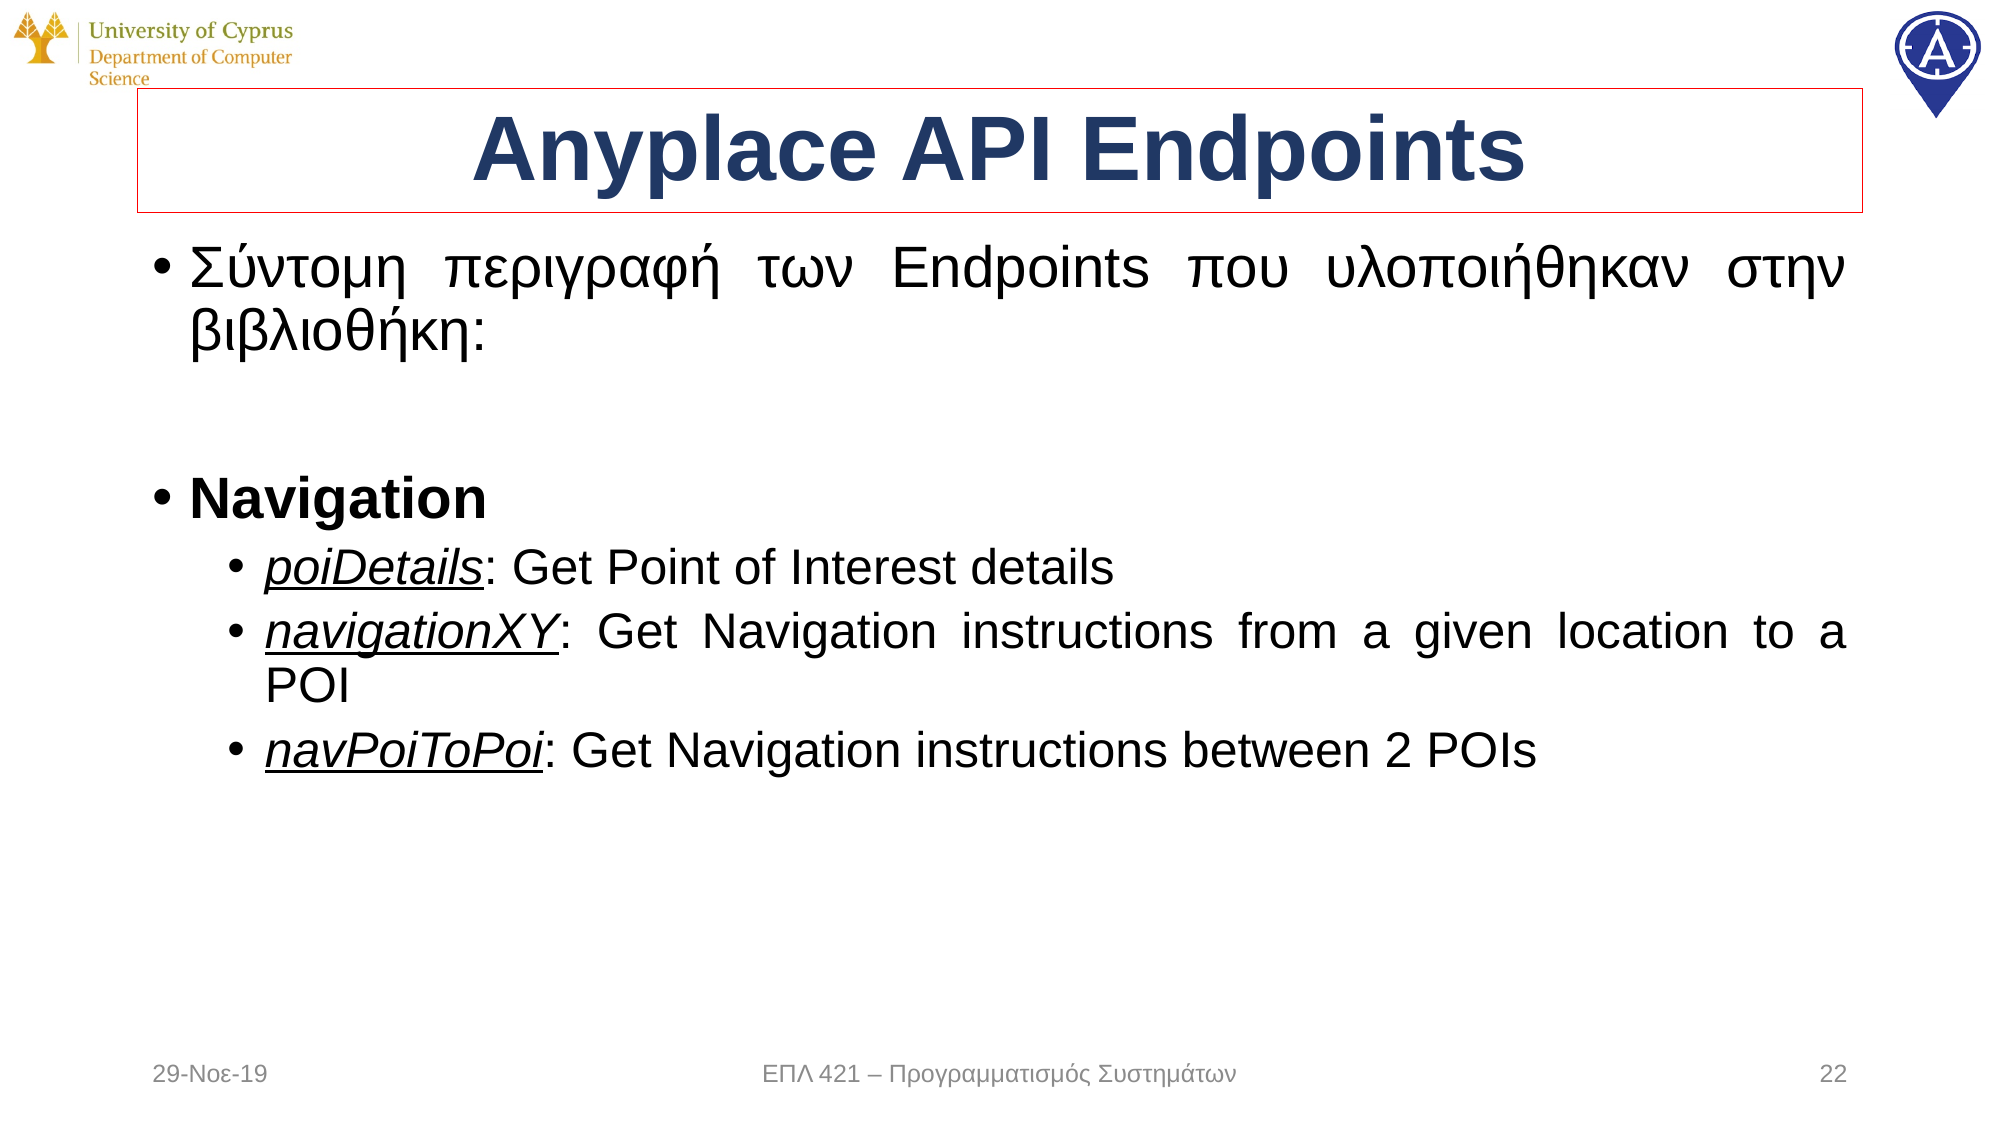

# Anyplace API Endpoints
Σύντομη περιγραφή των Endpoints που υλοποιήθηκαν στην βιβλιοθήκη:

Navigation
poiDetails: Get Point of Interest details
navigationXY: Get Navigation instructions from a given location to a POI
navPoiToPoi: Get Navigation instructions between 2 POIs

29-Νοε-19
ΕΠΛ 421 – Προγραμματισμός Συστημάτων
22